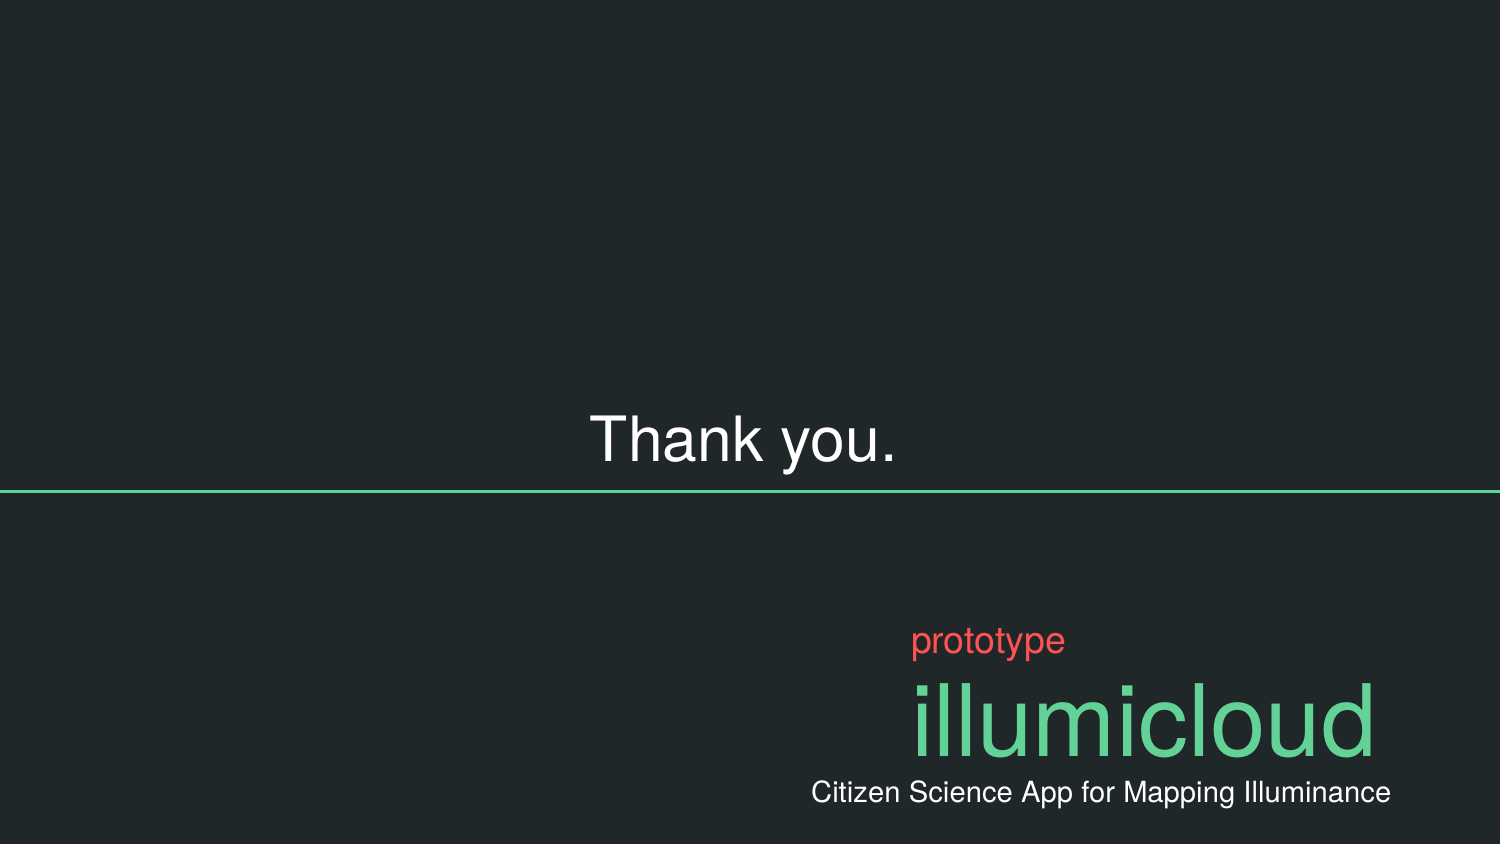

Thank you.
prototype
# illumicloud
Citizen Science App for Mapping Illuminance